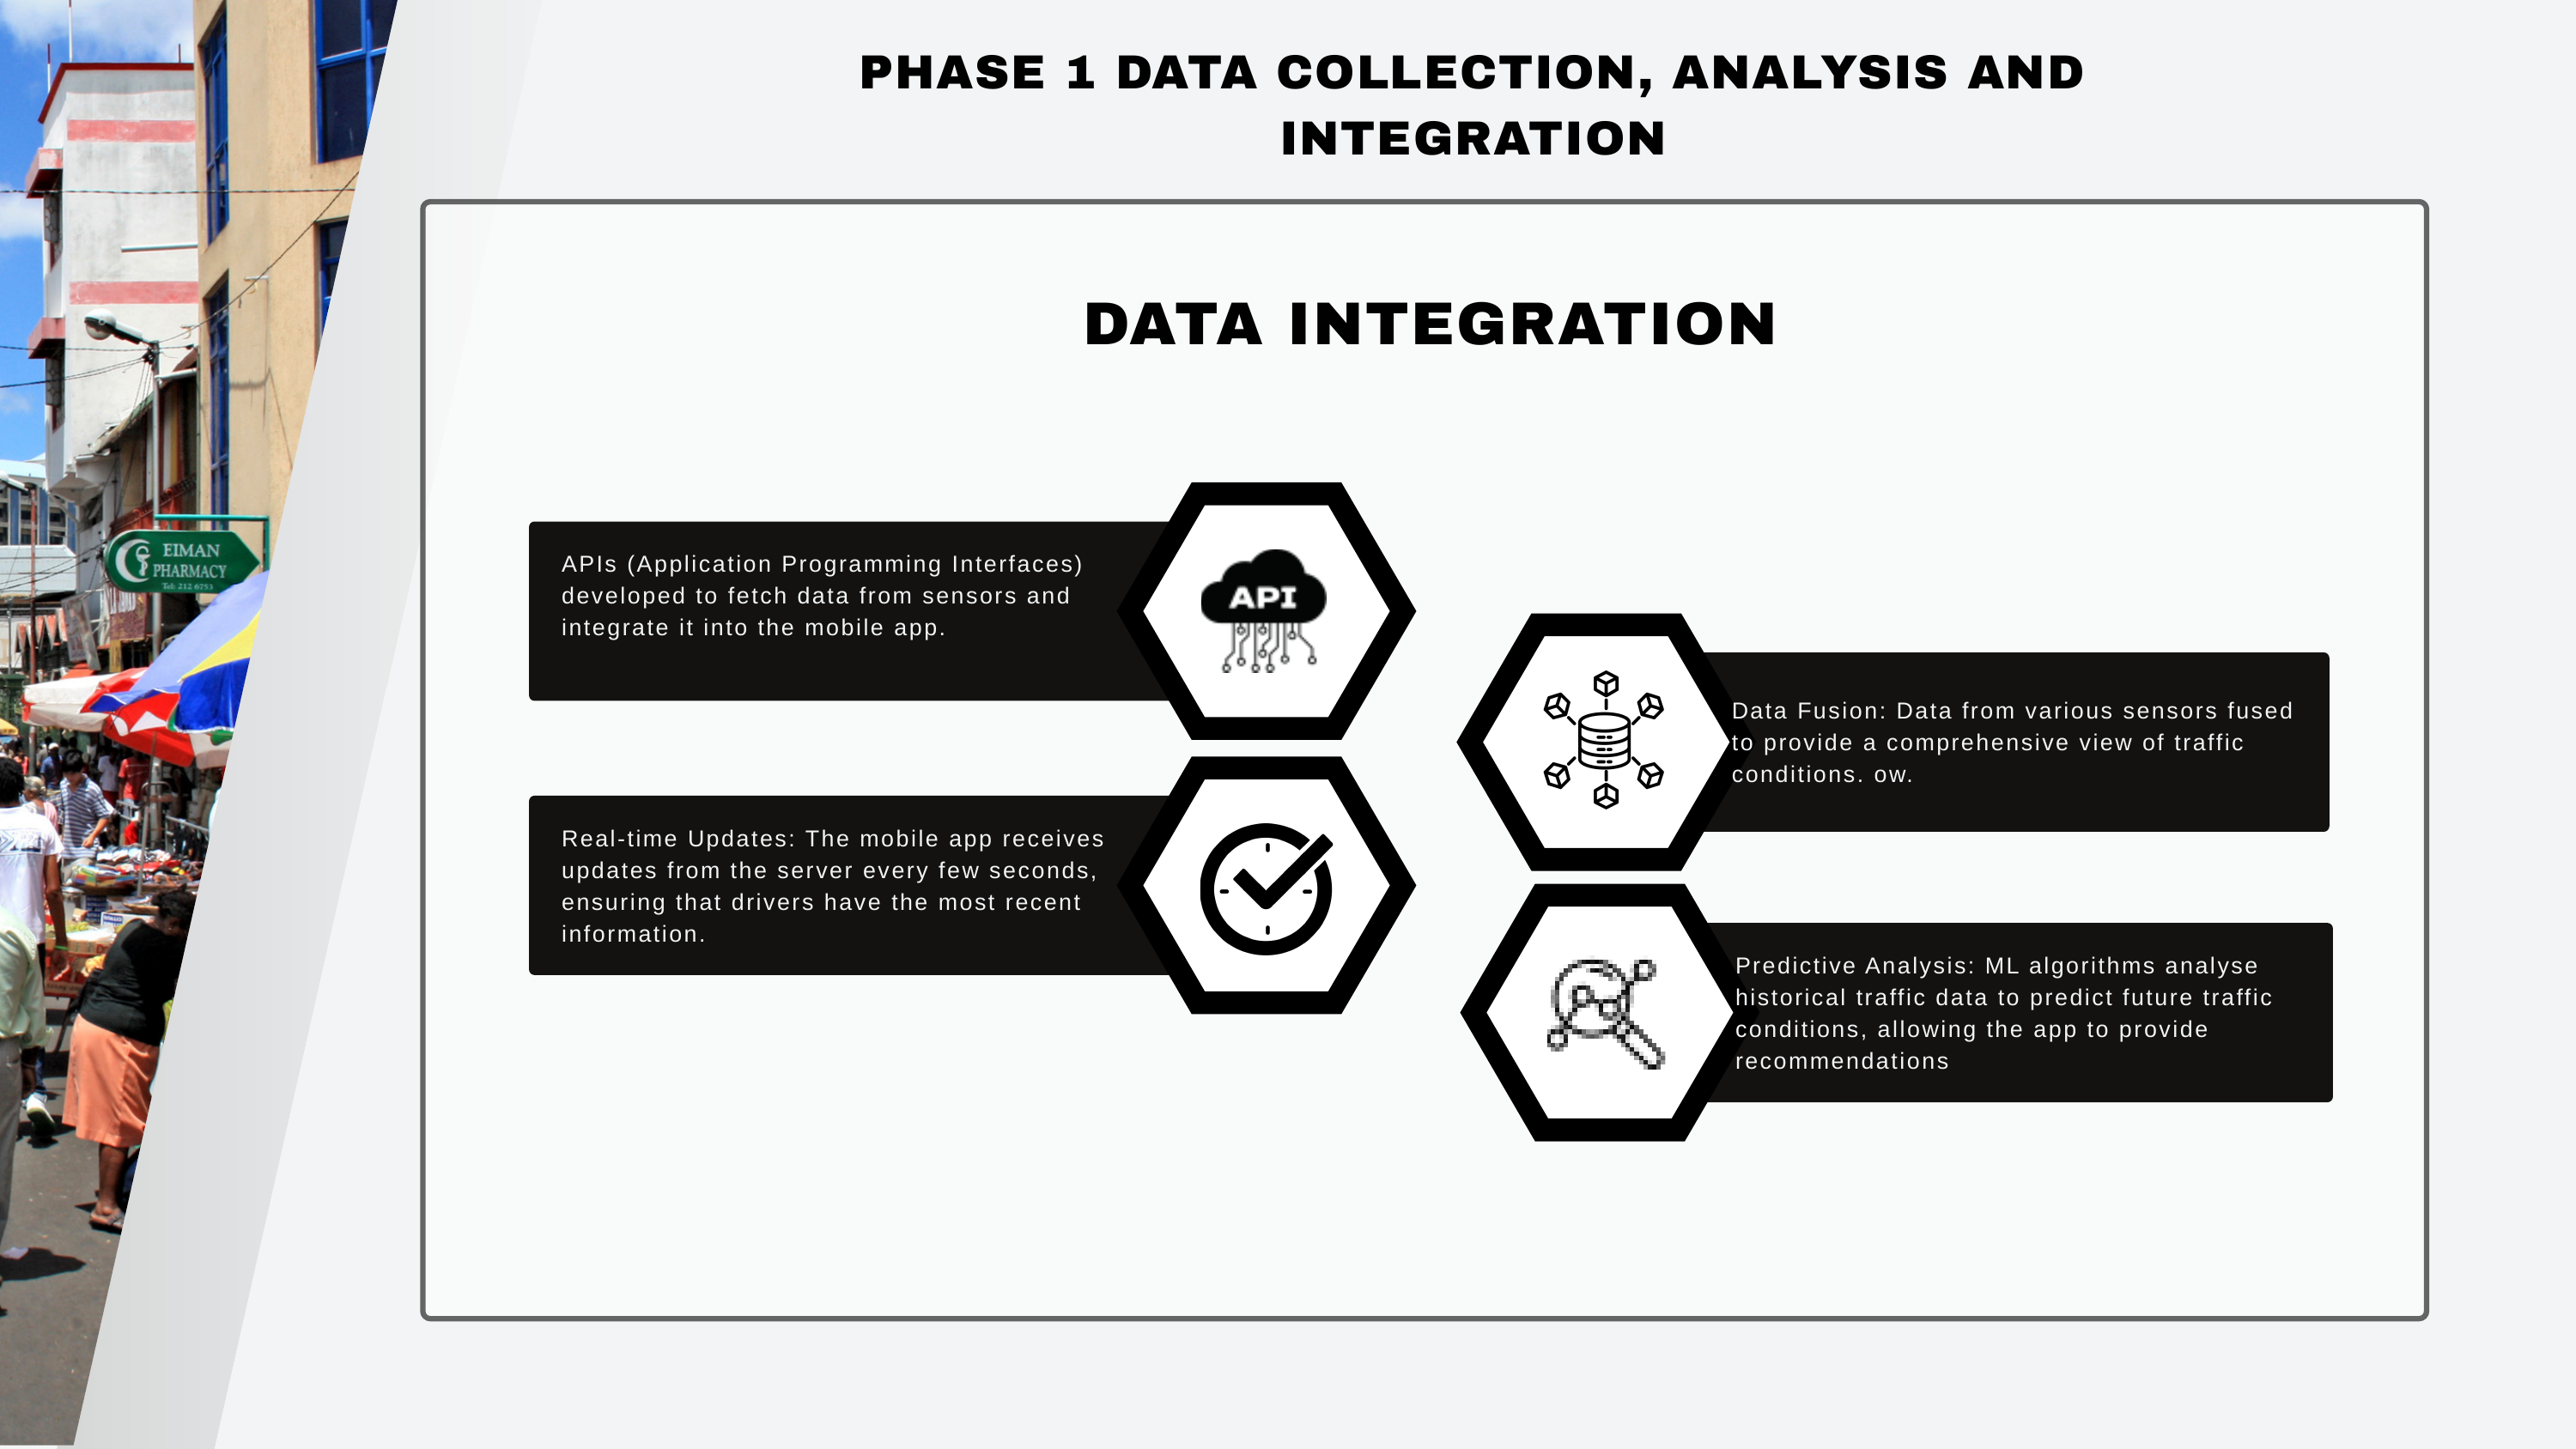

PHASE 1 DATA COLLECTION, ANALYSIS AND INTEGRATION

DATA INTEGRATION

APIs (Application Programming Interfaces) developed to fetch data from sensors and integrate it into the mobile app.

Data Fusion: Data from various sensors fused to provide a comprehensive view of traffic conditions. ow.

Real-time Updates: The mobile app receives updates from the server every few seconds, ensuring that drivers have the most recent information.

Predictive Analysis: ML algorithms analyse historical traffic data to predict future traffic conditions, allowing the app to provide recommendations